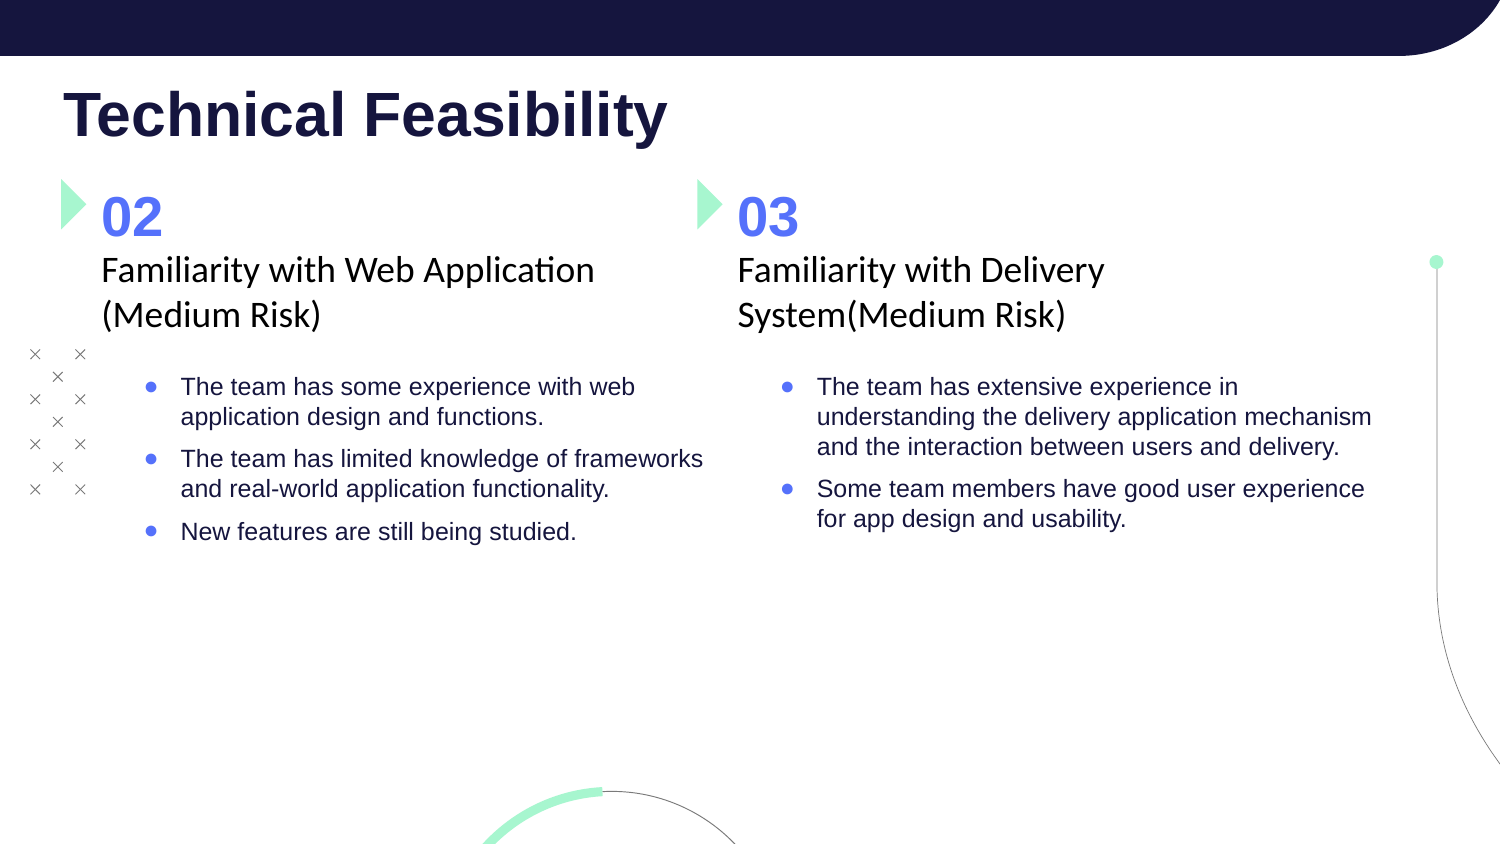

# Technical Feasibility
02
03

Familiarity with Web Application (Medium Risk)
Familiarity with Delivery System(Medium Risk)
The team has some experience with web application design and functions.
The team has limited knowledge of frameworks and real-world application functionality.
New features are still being studied.
The team has extensive experience in understanding the delivery application mechanism and the interaction between users and delivery.
Some team members have good user experience for app design and usability.